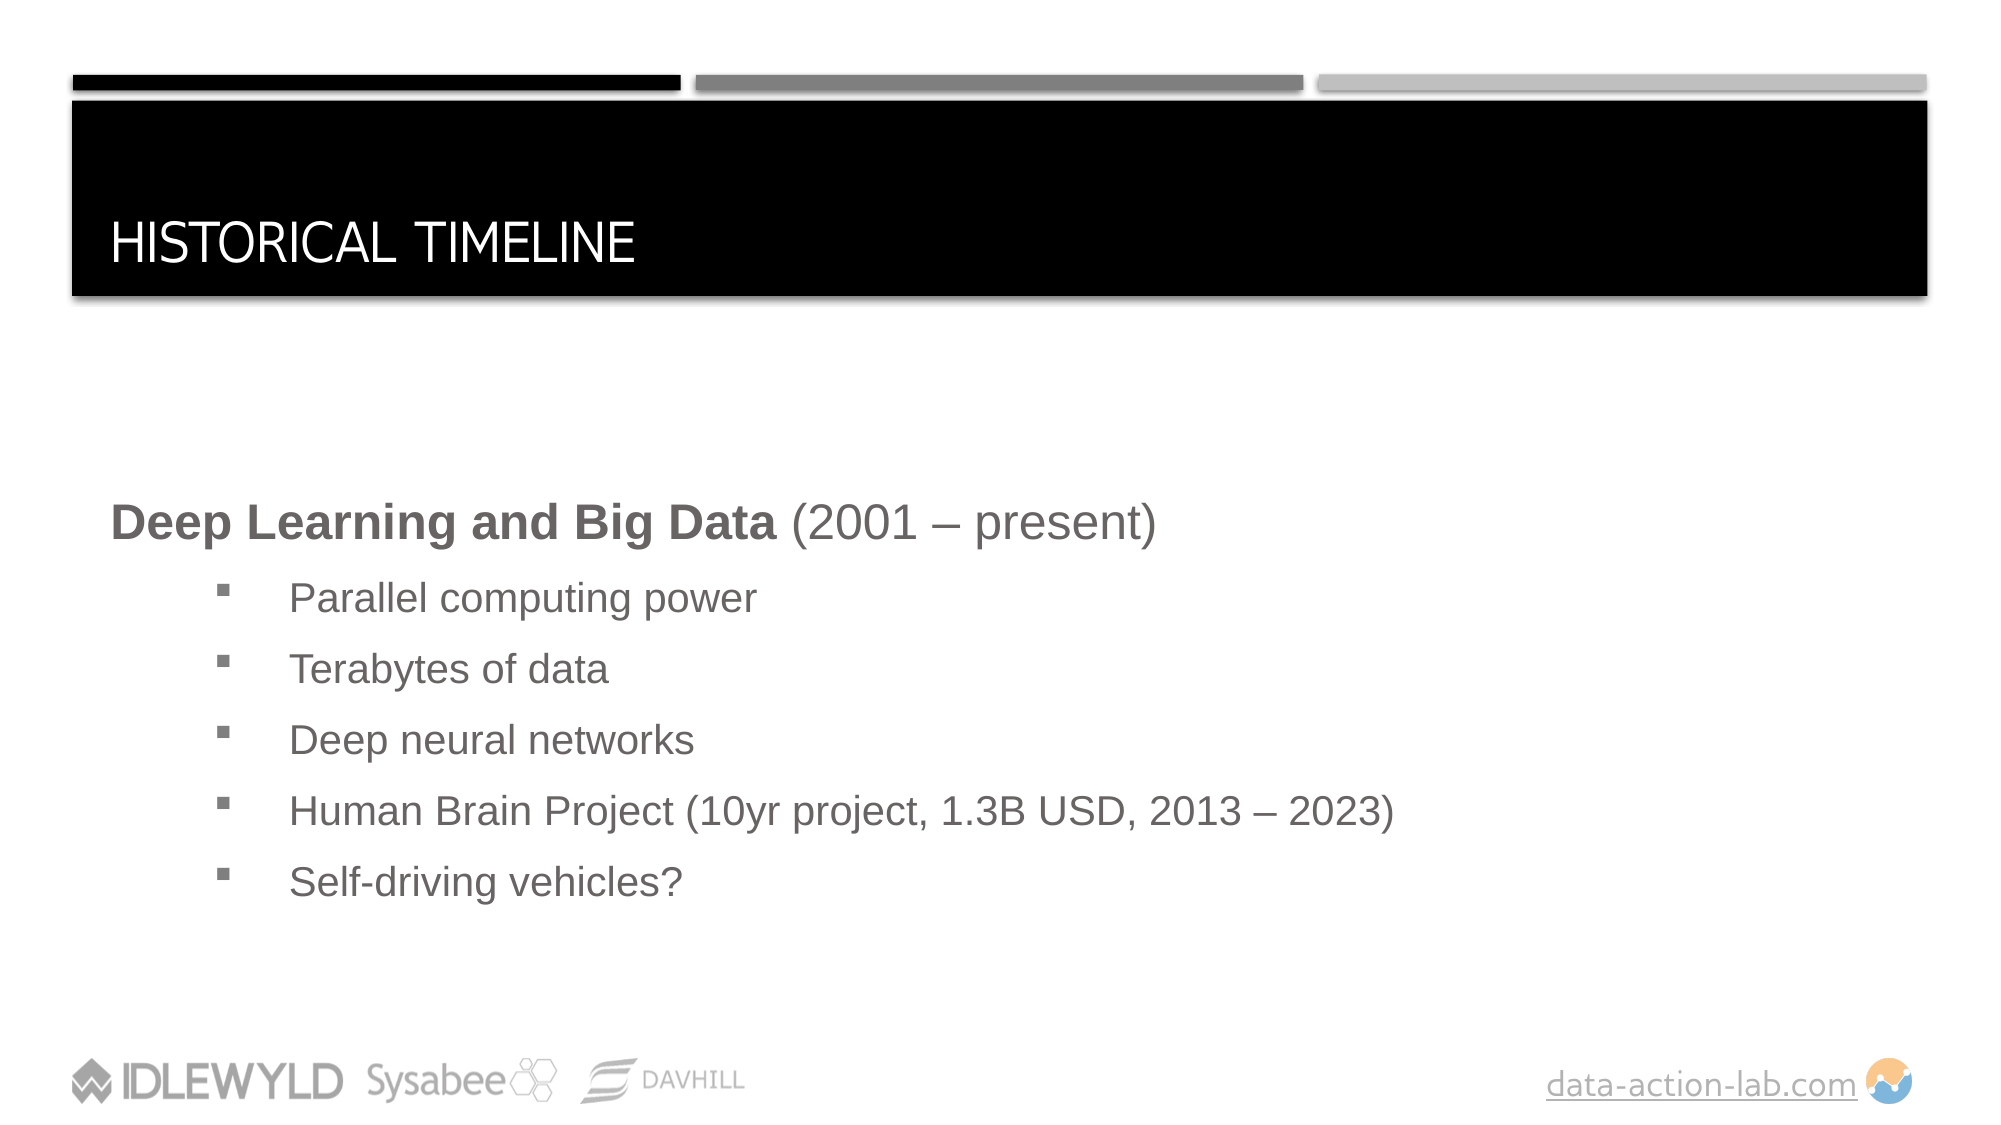

# Historical Timeline
Deep Learning and Big Data (2001 – present)
Parallel computing power
Terabytes of data
Deep neural networks
Human Brain Project (10yr project, 1.3B USD, 2013 – 2023)
Self-driving vehicles?